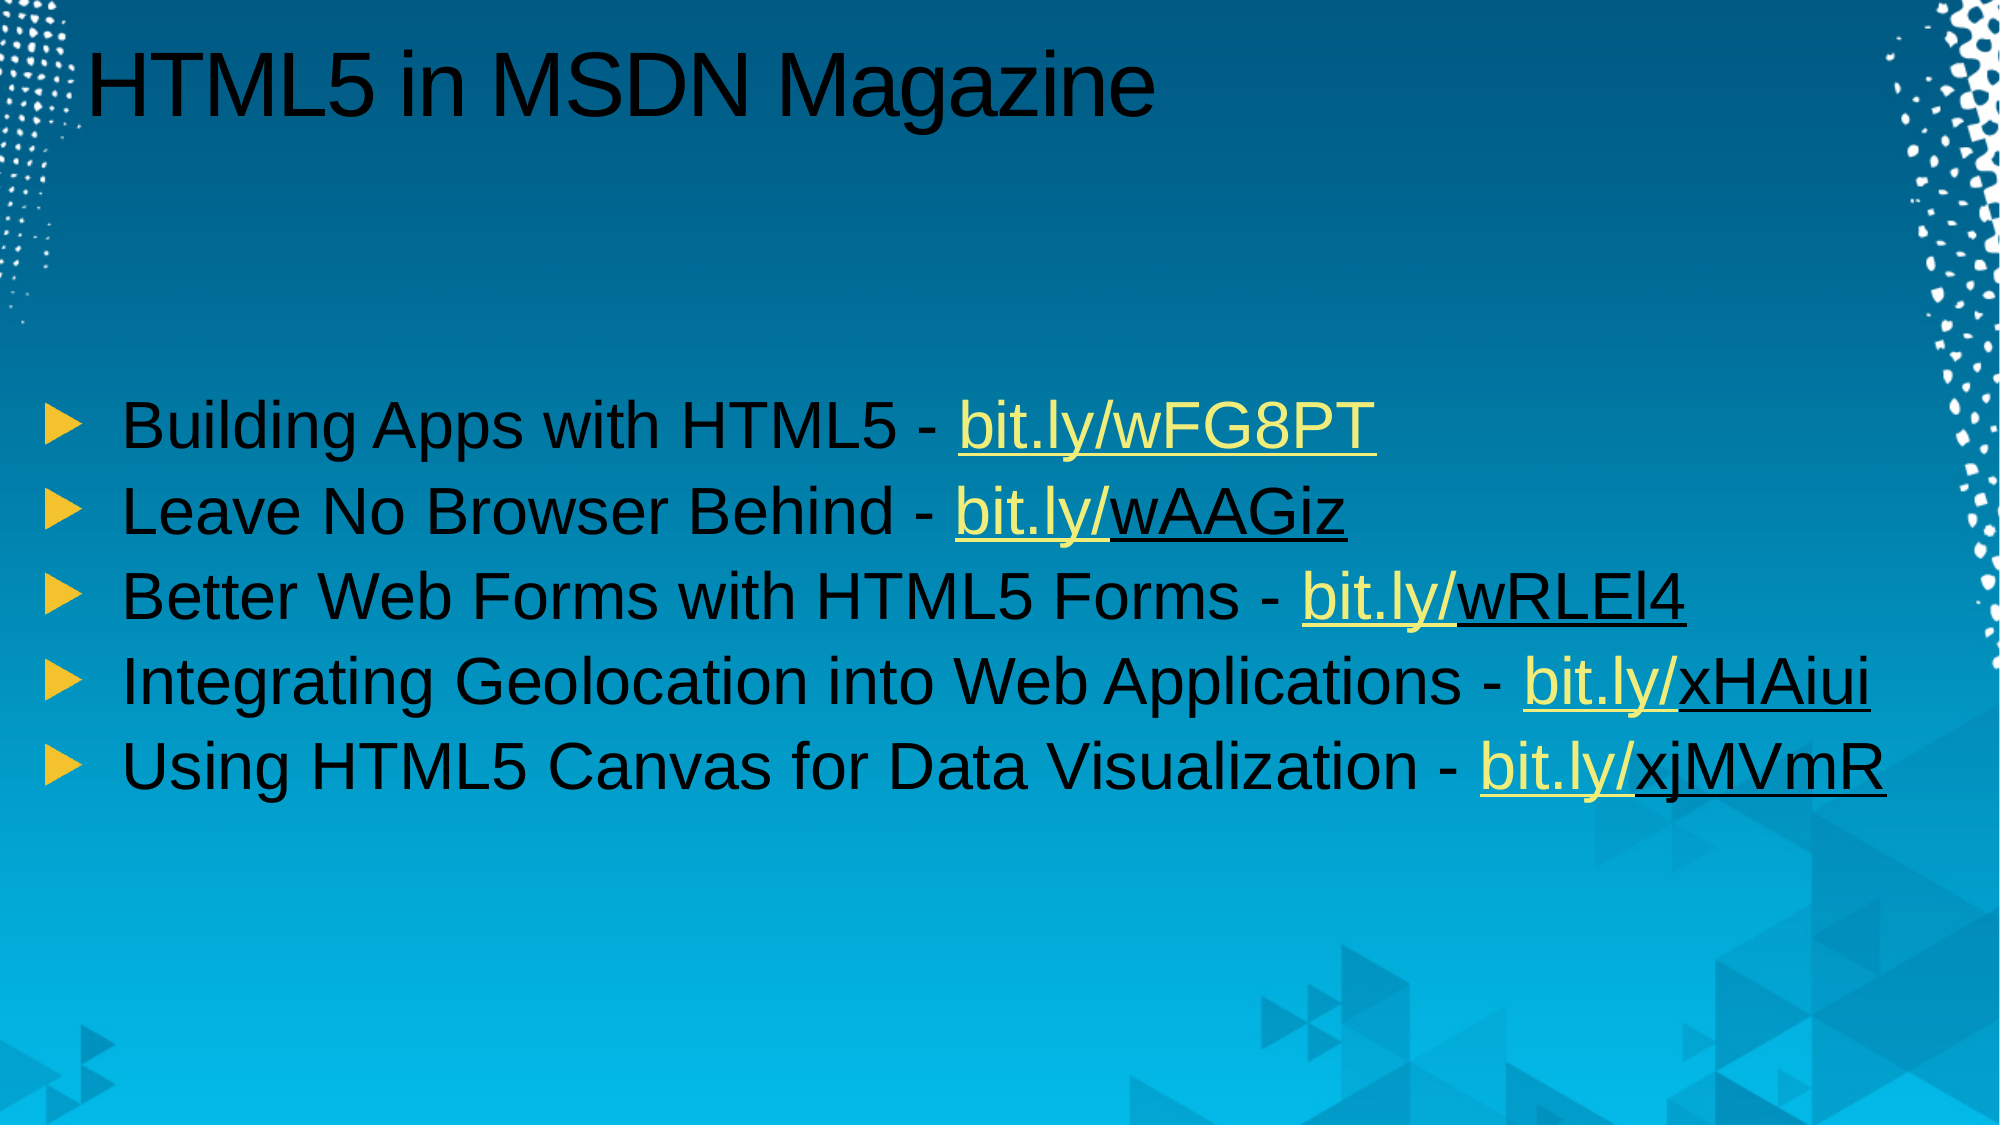

# HTML5 in MSDN Magazine
Building Apps with HTML5 - bit.ly/wFG8PT
Leave No Browser Behind - bit.ly/wAAGiz
Better Web Forms with HTML5 Forms - bit.ly/wRLEl4
Integrating Geolocation into Web Applications - bit.ly/xHAiui
Using HTML5 Canvas for Data Visualization - bit.ly/xjMVmR